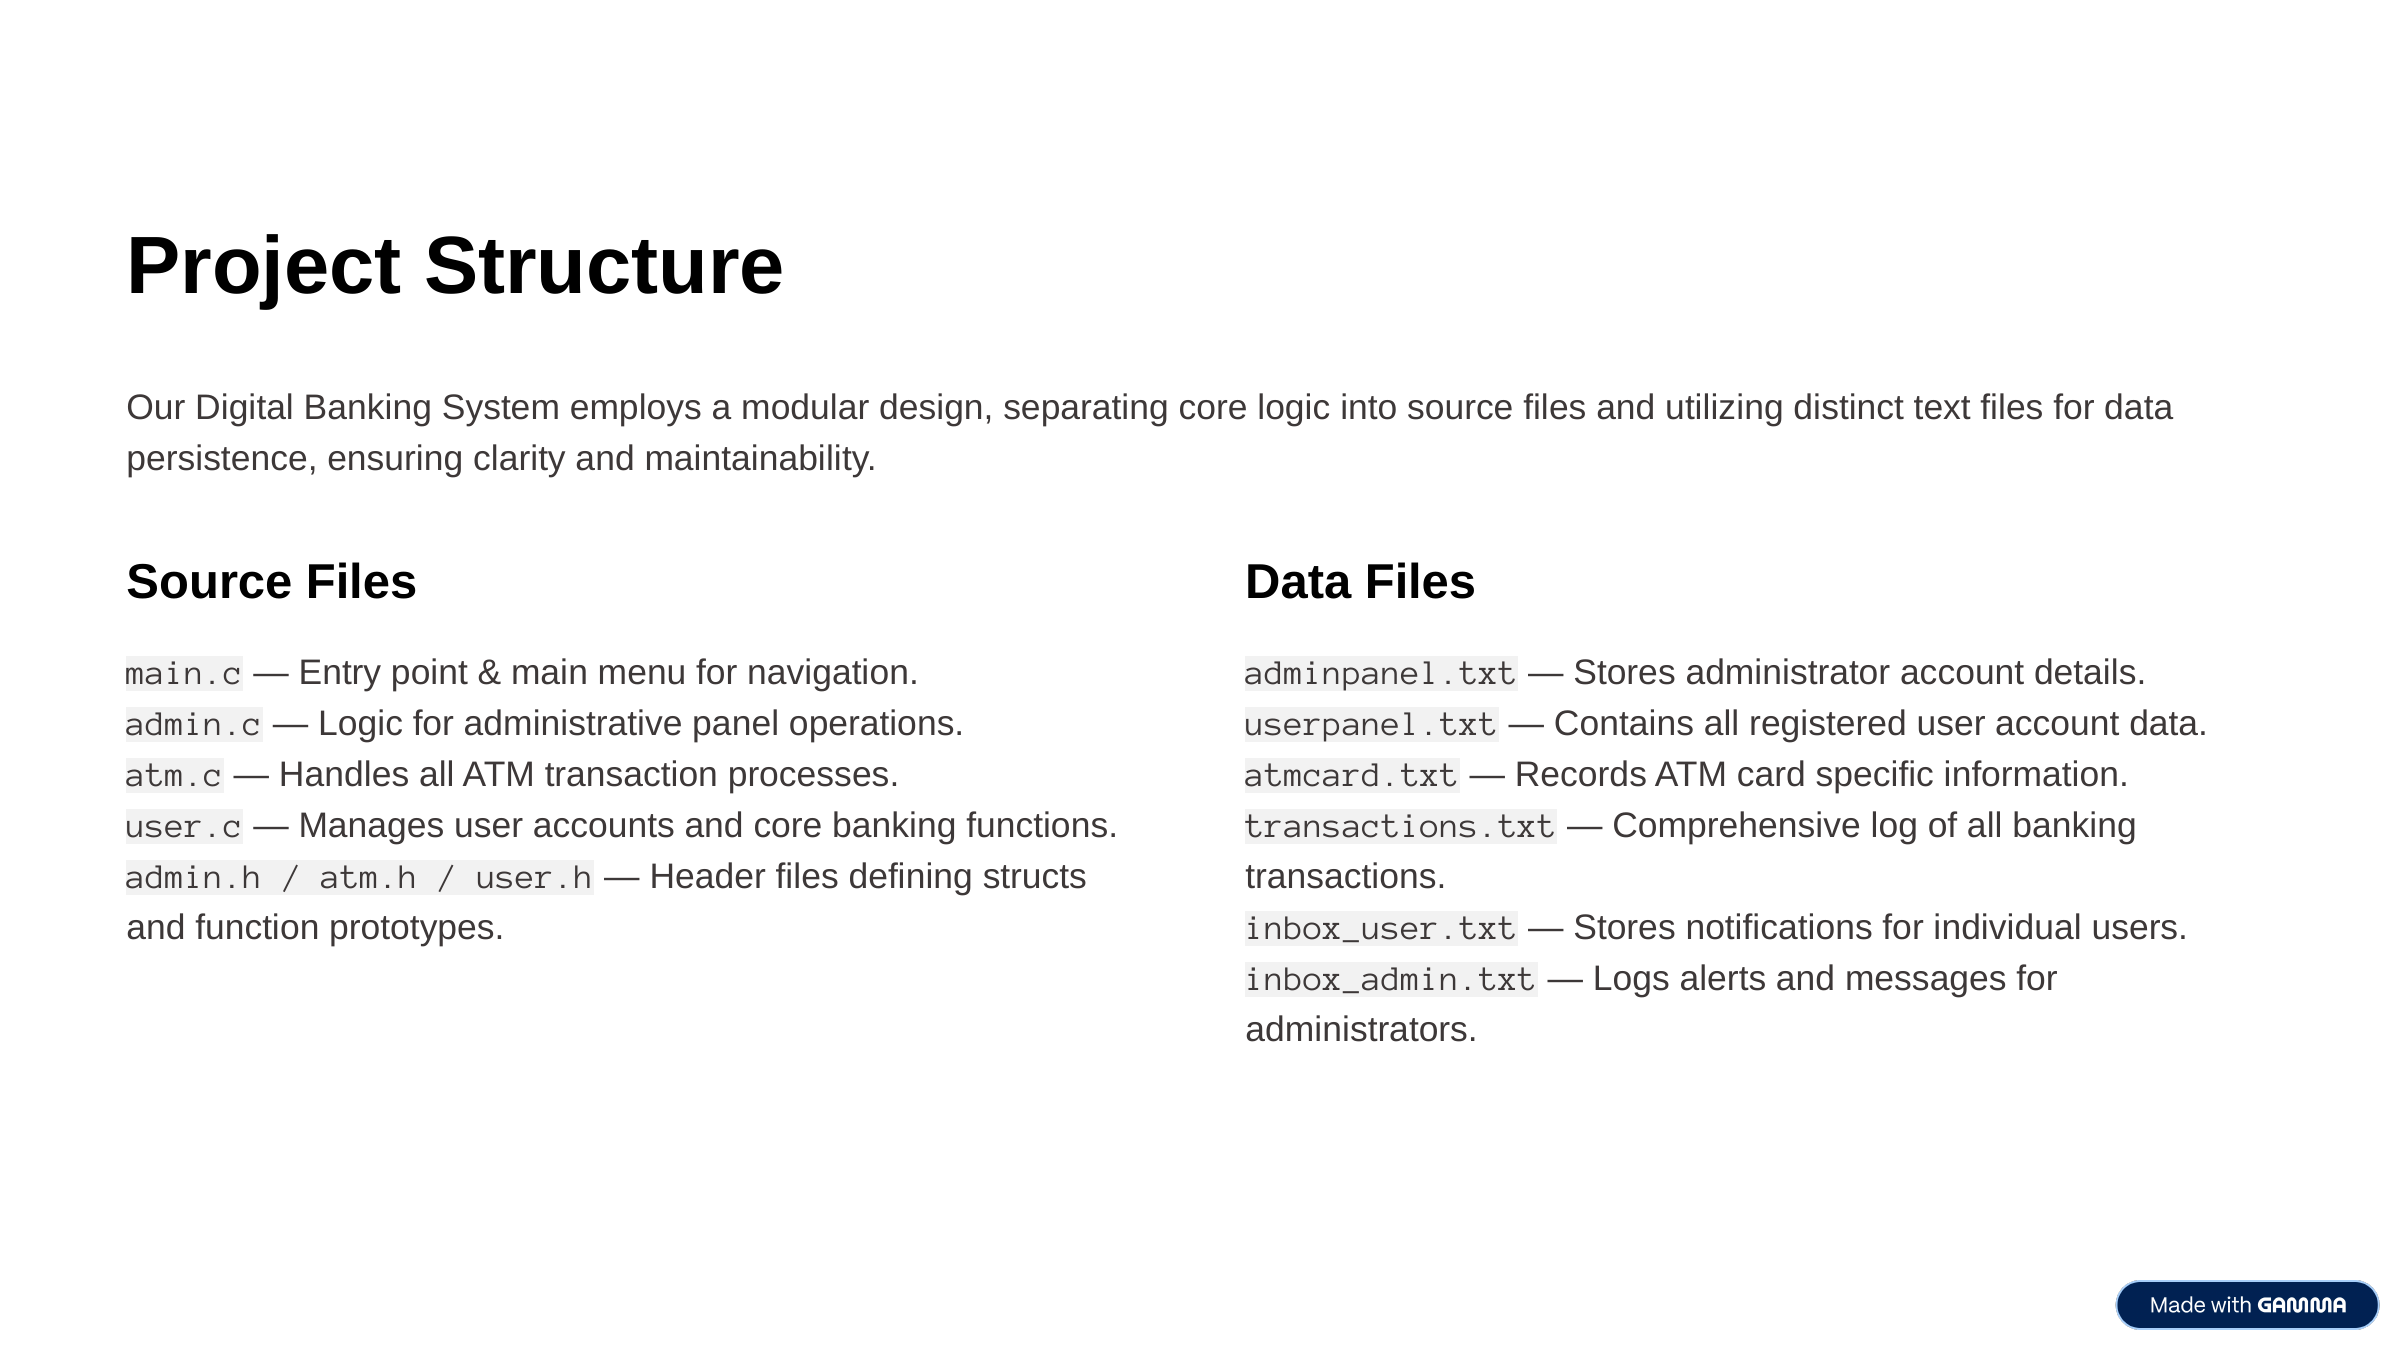

Project Structure
Our Digital Banking System employs a modular design, separating core logic into source files and utilizing distinct text files for data persistence, ensuring clarity and maintainability.
Source Files
Data Files
main.c — Entry point & main menu for navigation.
admin.c — Logic for administrative panel operations.
atm.c — Handles all ATM transaction processes.
user.c — Manages user accounts and core banking functions.
admin.h / atm.h / user.h — Header files defining structs and function prototypes.
adminpanel.txt — Stores administrator account details.
userpanel.txt — Contains all registered user account data.
atmcard.txt — Records ATM card specific information.
transactions.txt — Comprehensive log of all banking transactions.
inbox_user.txt — Stores notifications for individual users.
inbox_admin.txt — Logs alerts and messages for administrators.